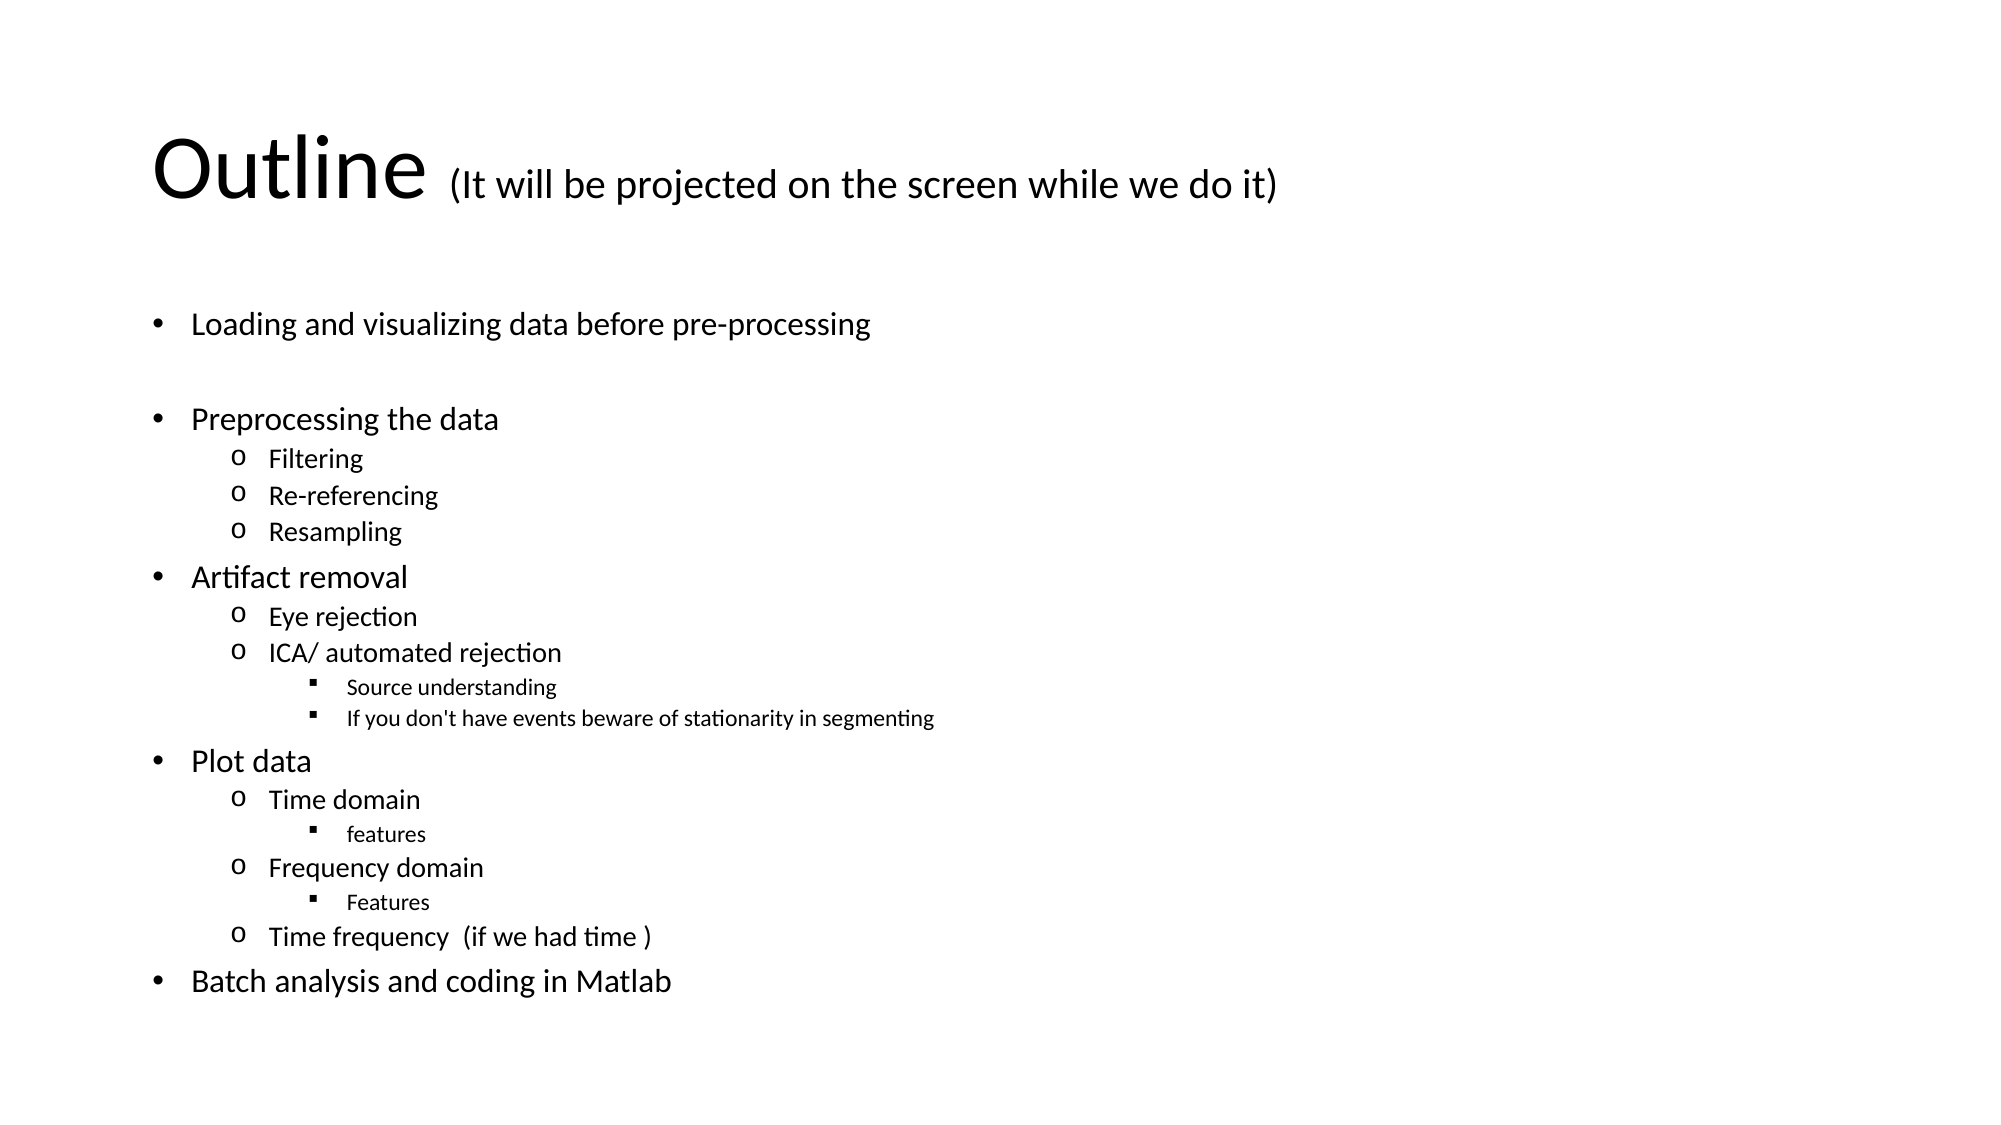

# Outline (It will be projected on the screen while we do it)
Loading and visualizing data before pre-processing

Preprocessing the data
Filtering
Re-referencing
Resampling
Artifact removal
Eye rejection
ICA/ automated rejection
Source understanding
If you don't have events beware of stationarity in segmenting
Plot data
Time domain
features
Frequency domain
Features
Time frequency  (if we had time )
Batch analysis and coding in Matlab